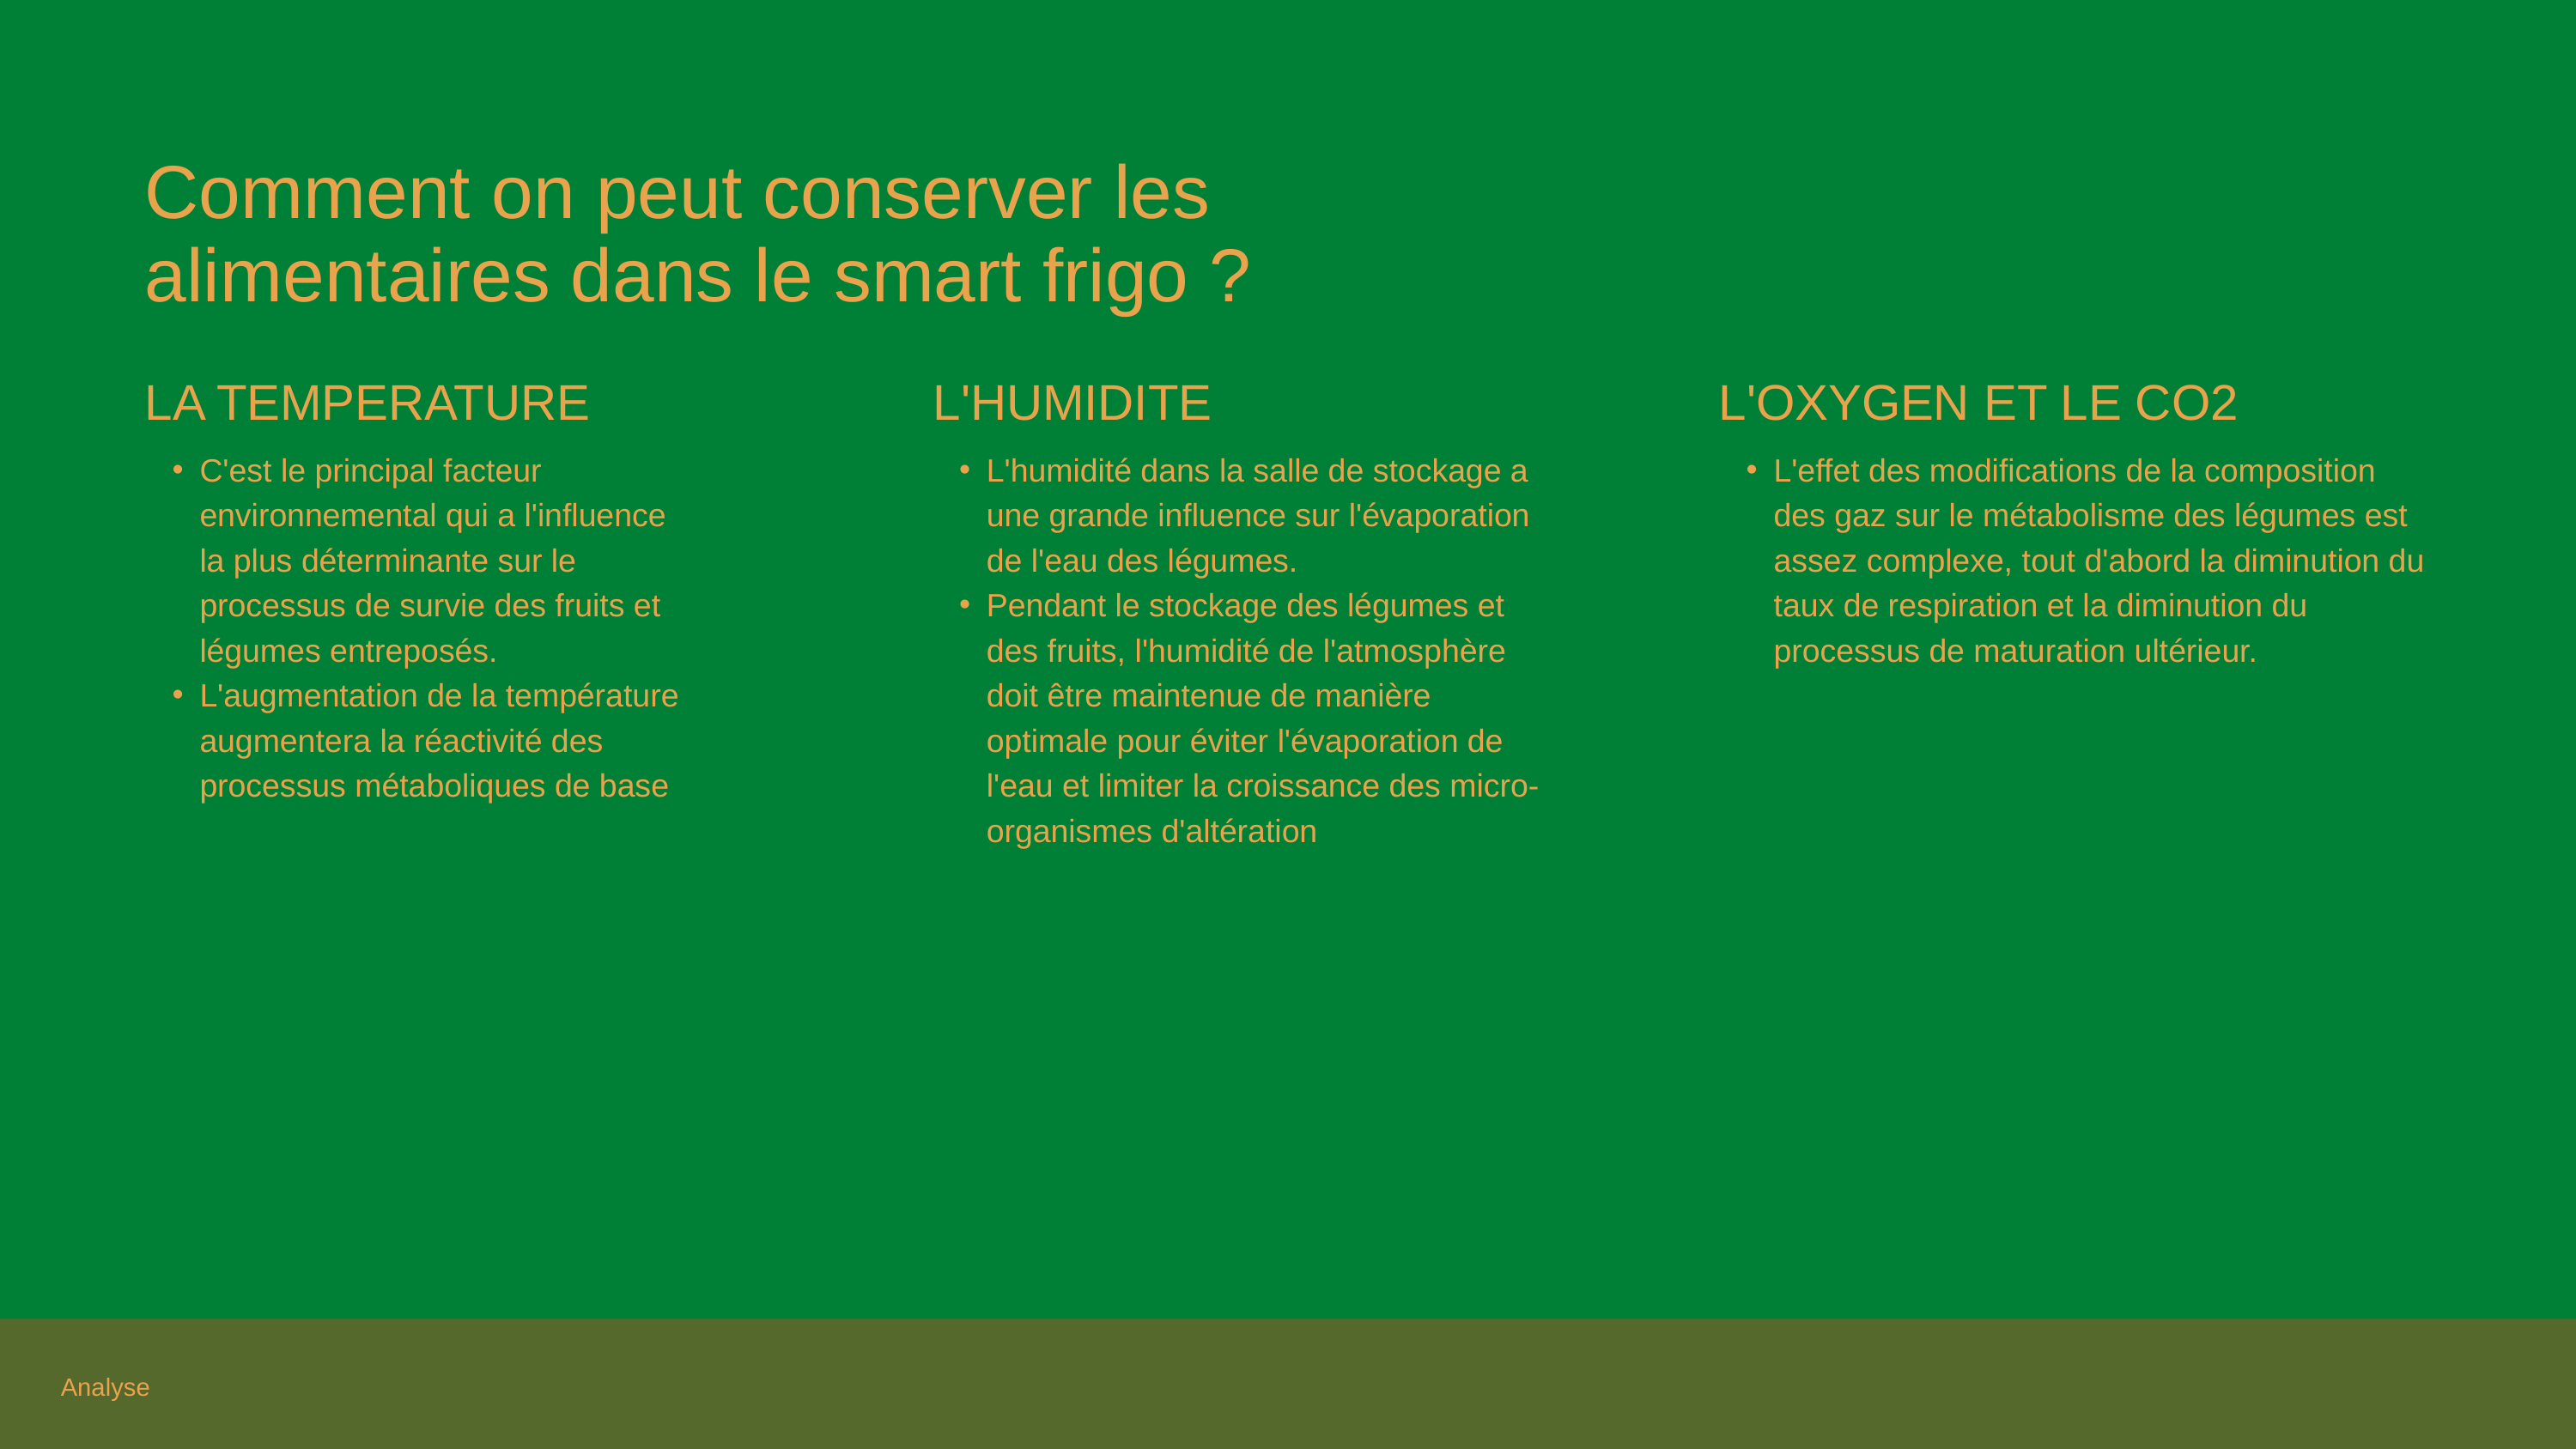

Comment on peut conserver les alimentaires dans le smart frigo ?
LA TEMPERATURE
C'est le principal facteur environnemental qui a l'influence la plus déterminante sur le processus de survie des fruits et légumes entreposés.
L'augmentation de la température augmentera la réactivité des processus métaboliques de base
L'HUMIDITE
L'humidité dans la salle de stockage a une grande influence sur l'évaporation de l'eau des légumes.
Pendant le stockage des légumes et des fruits, l'humidité de l'atmosphère doit être maintenue de manière optimale pour éviter l'évaporation de l'eau et limiter la croissance des micro-organismes d'altération
L'OXYGEN ET LE CO2
L'effet des modifications de la composition des gaz sur le métabolisme des légumes est assez complexe, tout d'abord la diminution du taux de respiration et la diminution du processus de maturation ultérieur.

Analyse